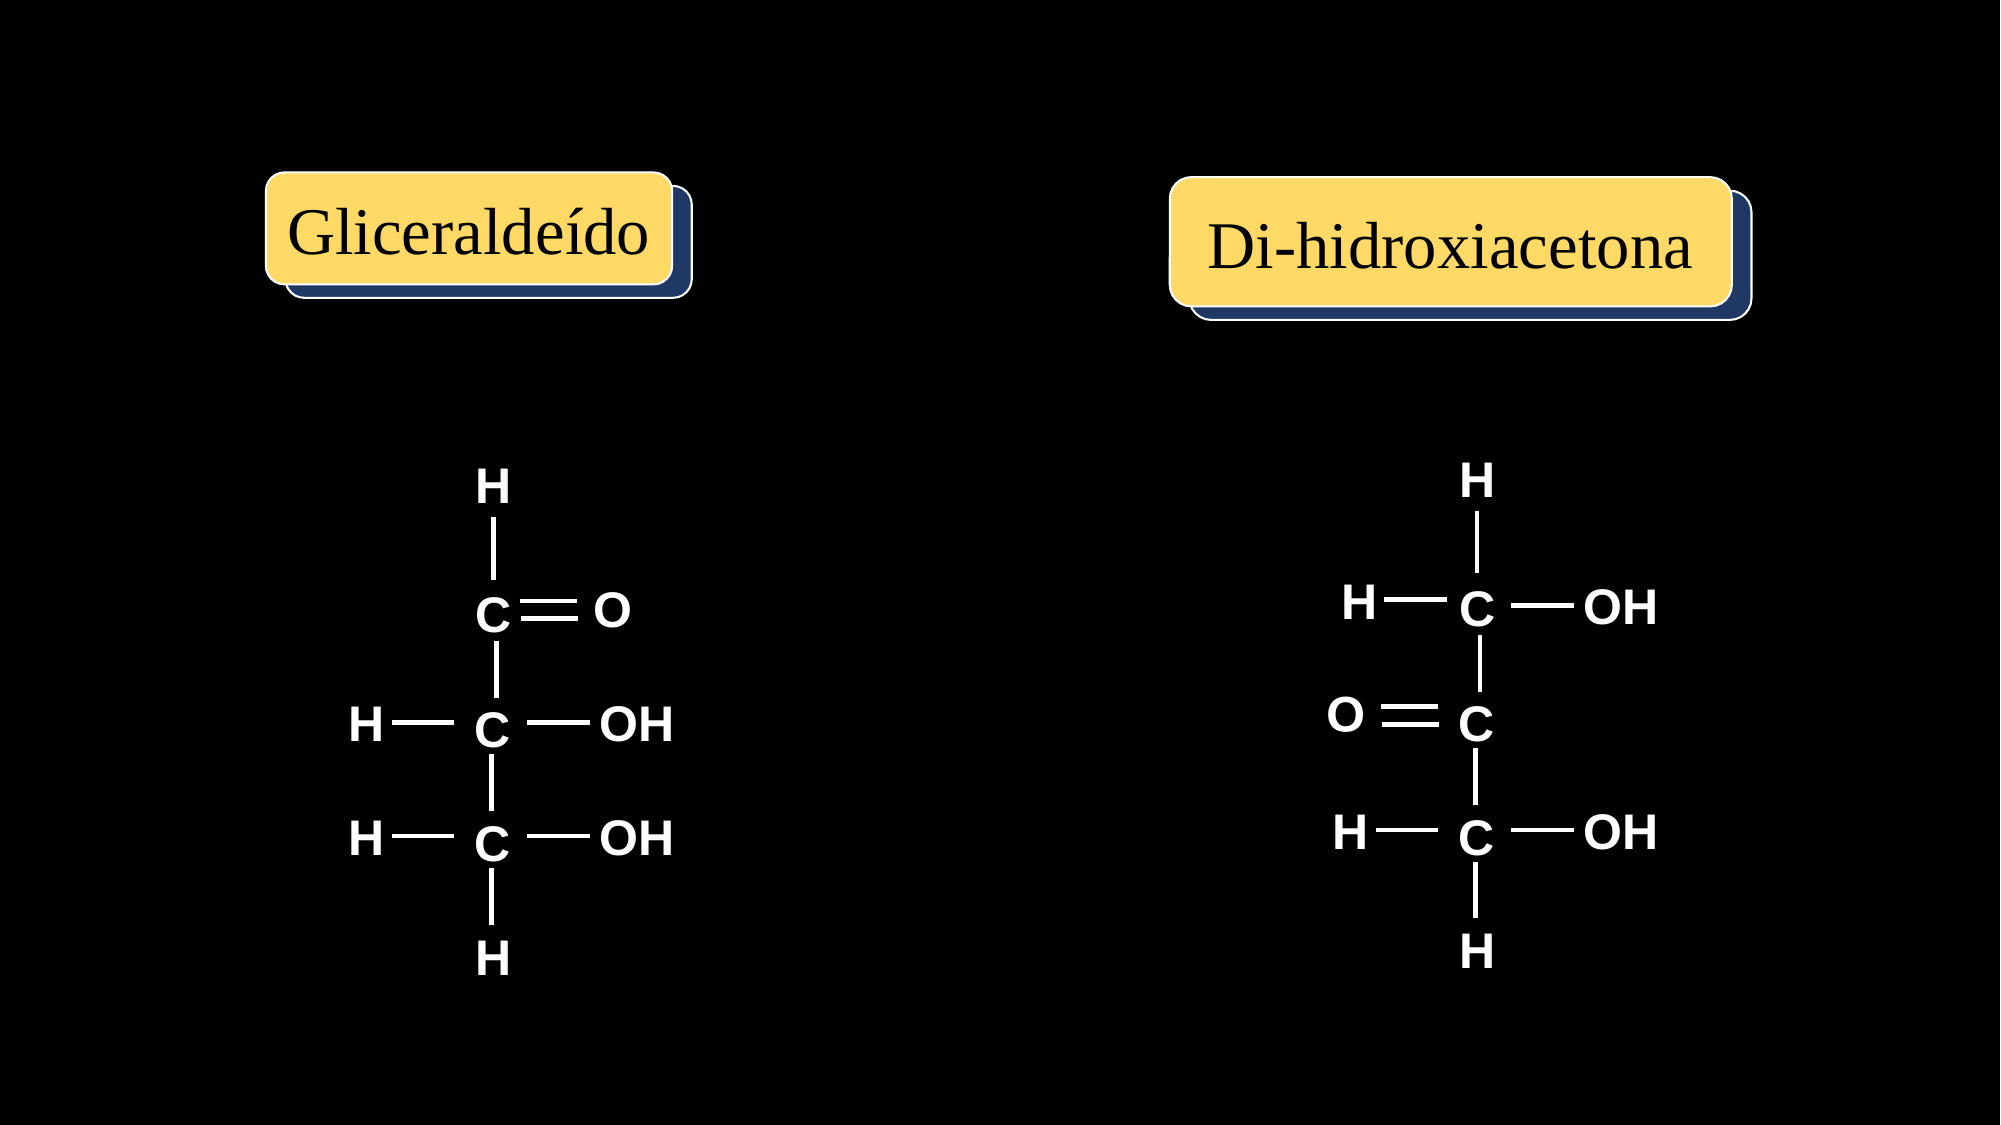

Gliceraldeído
Di-hidroxiacetona

H
H
O
H
OH
C
C
O
C
OH
H
C
OH
H
C
OH
H
C
H
H